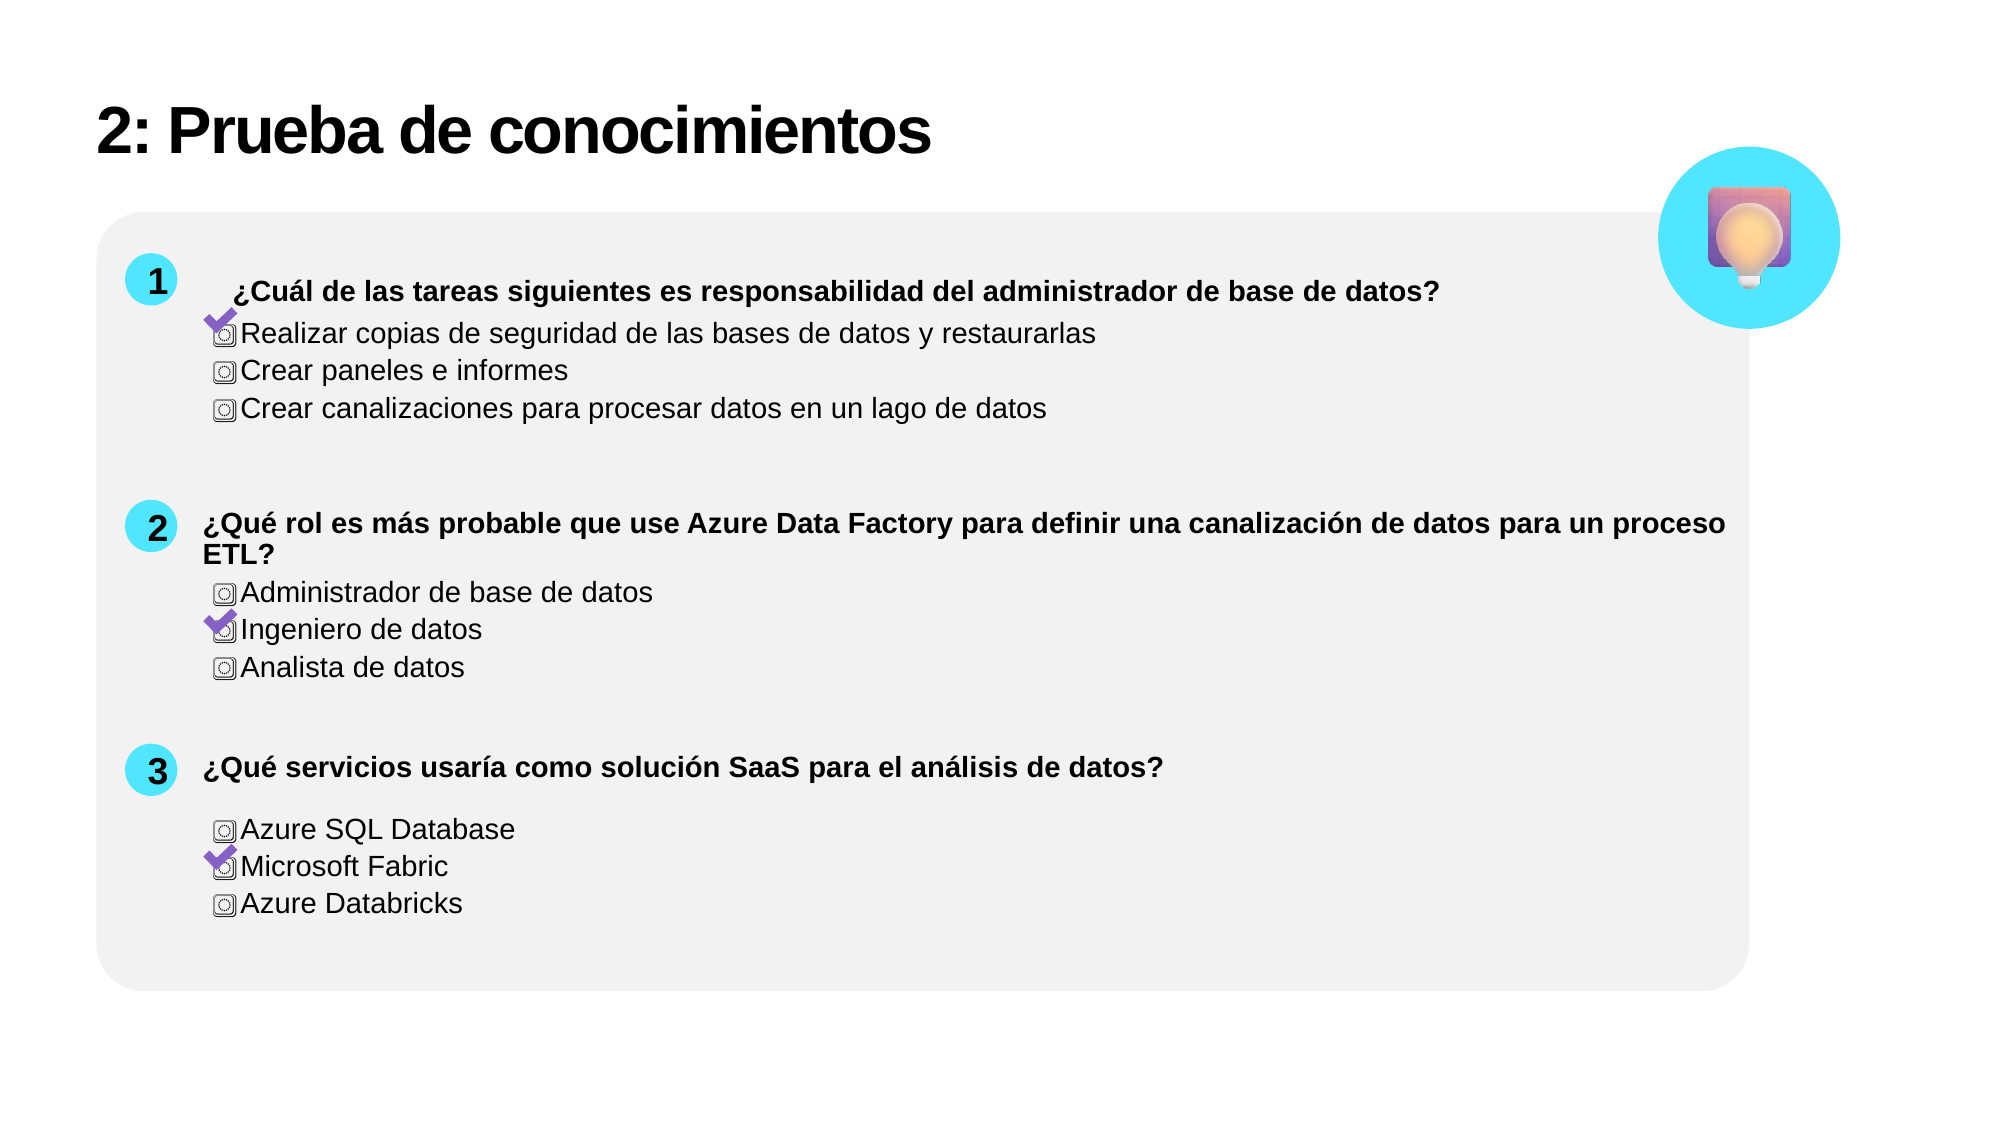

# 2: Prueba de conocimientos
1
¿Cuál de las tareas siguientes es responsabilidad del administrador de base de datos?
Realizar copias de seguridad de las bases de datos y restaurarlas
Crear paneles e informes
Crear canalizaciones para procesar datos en un lago de datos

2
¿Qué rol es más probable que use Azure Data Factory para definir una canalización de datos para un proceso ETL?
Administrador de base de datos
Ingeniero de datos
Analista de datos

3
¿Qué servicios usaría como solución SaaS para el análisis de datos?
Azure SQL Database
Microsoft Fabric
Azure Databricks